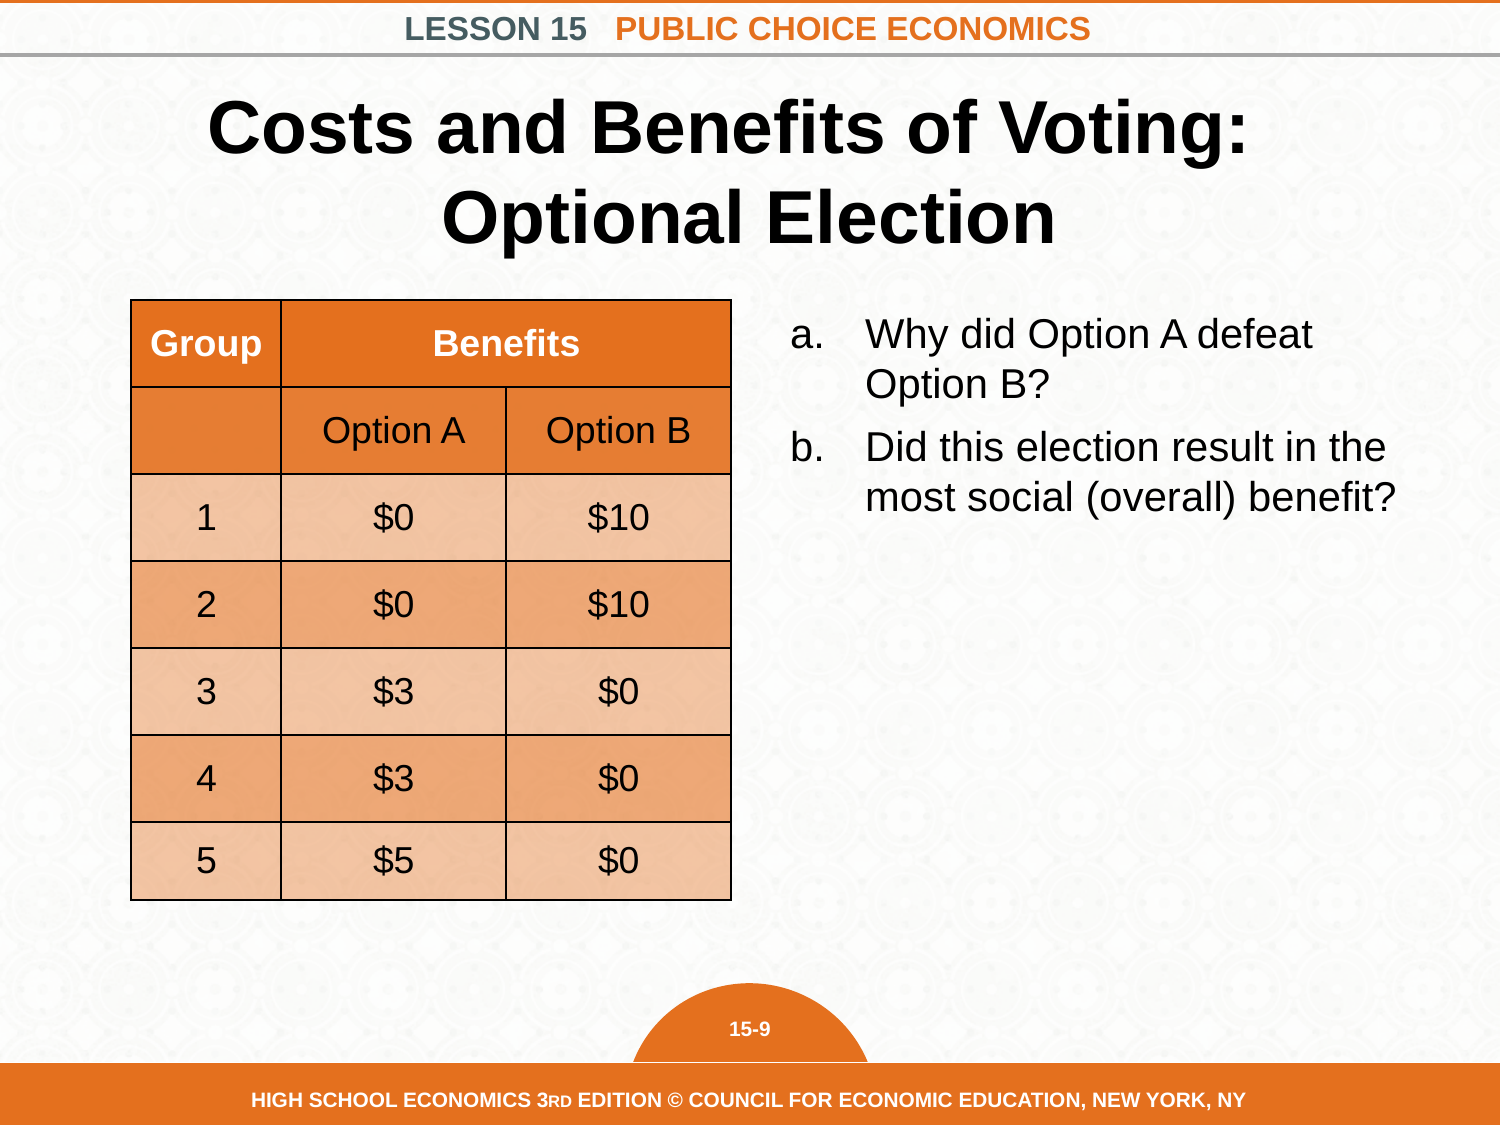

# Costs and Benefits of Voting: Optional Election
| Group | Benefits |  |
| --- | --- | --- |
|  | Option A | Option B |
| 1 | $0 | $10 |
| 2 | $0 | $10 |
| 3 | $3 | $0 |
| 4 | $3 | $0 |
| 5 | $5 | $0 |
Why did Option A defeat Option B?
Did this election result in the most social (overall) benefit?